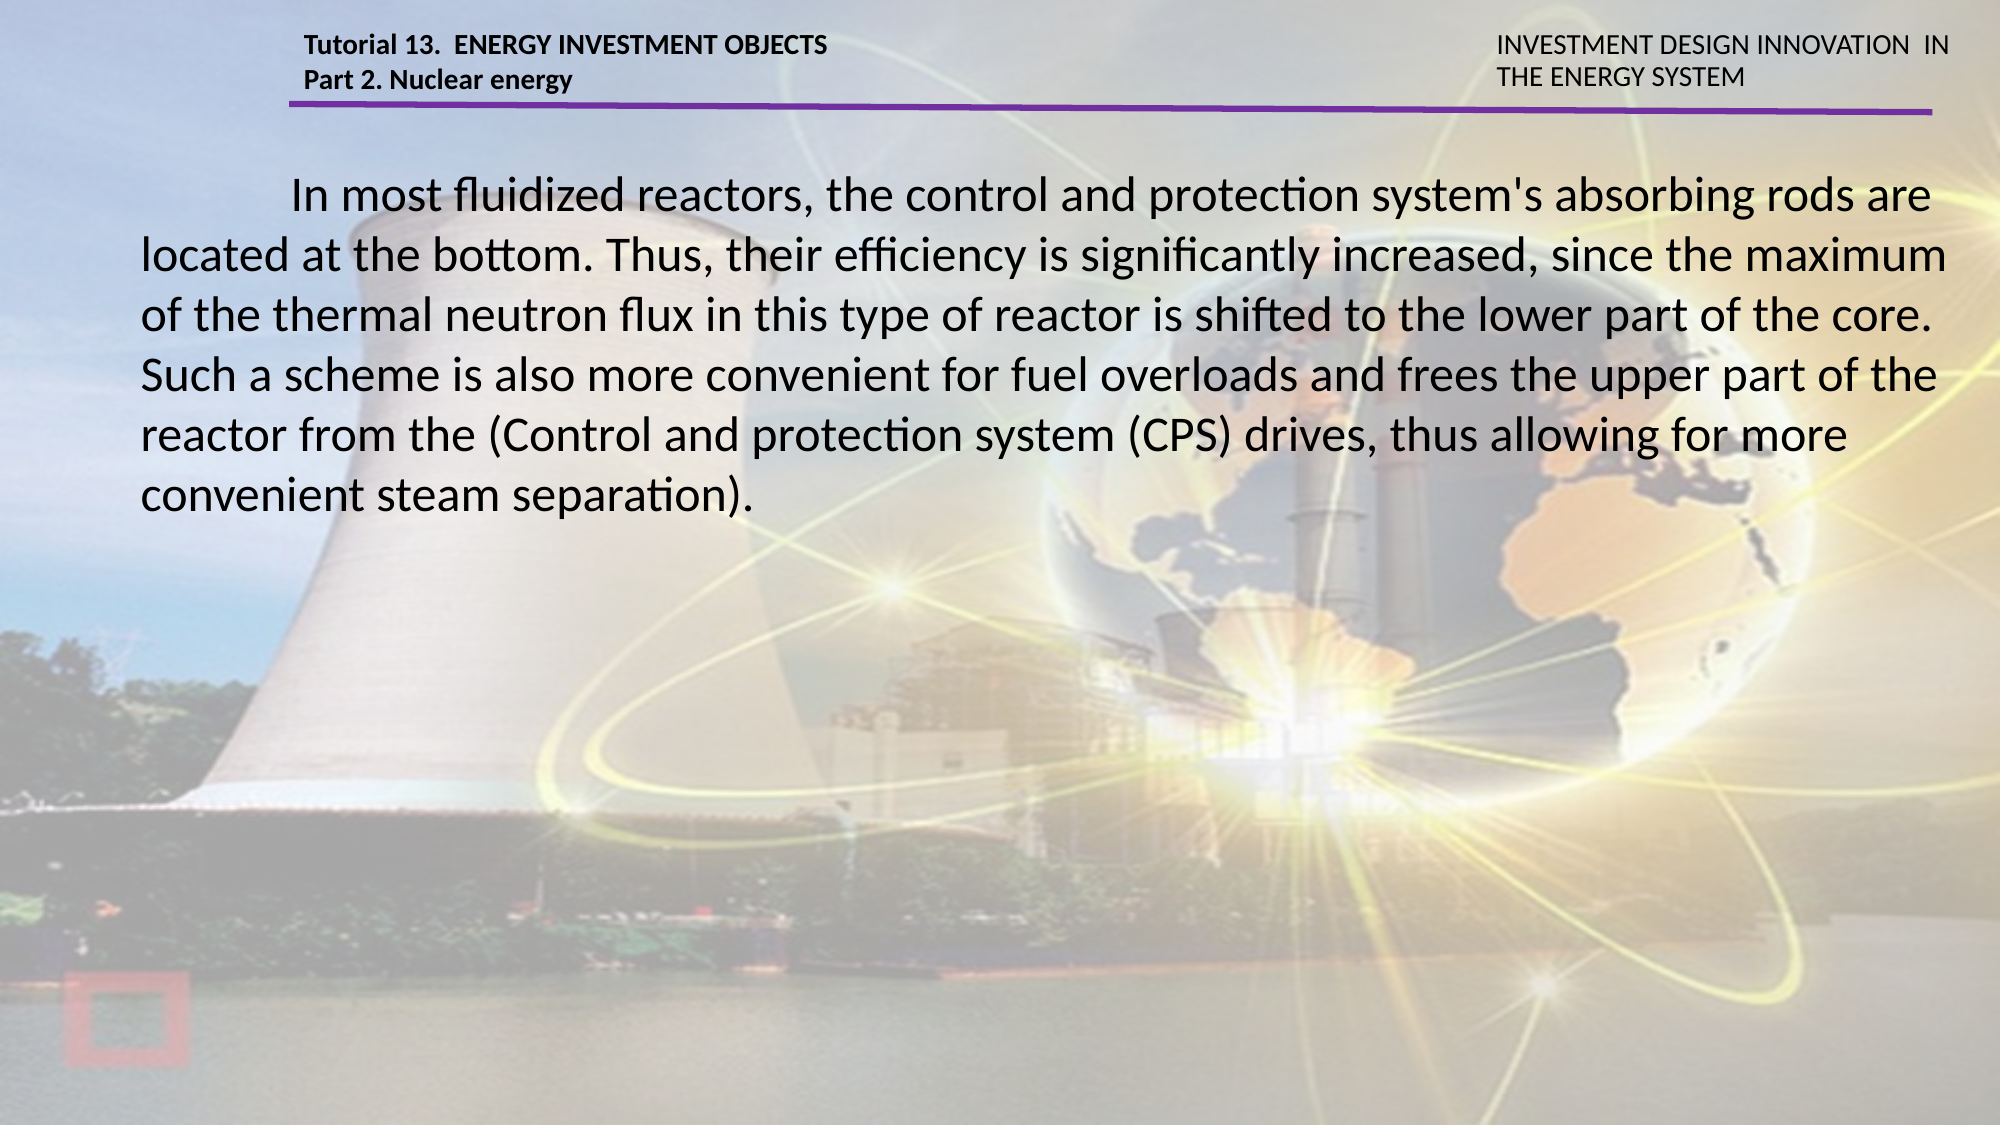

Tutorial 13.  ENERGY INVESTMENT OBJECTS
Part 2. Nuclear energy
INVESTMENT DESIGN INNOVATION  IN
THE ENERGY SYSTEM
	In most fluidized reactors, the control and protection system's absorbing rods are located at the bottom. Thus, their efficiency is significantly increased, since the maximum of the thermal neutron flux in this type of reactor is shifted to the lower part of the core. Such a scheme is also more convenient for fuel overloads and frees the upper part of the reactor from the (Control and protection system (CPS) drives, thus allowing for more convenient steam separation).